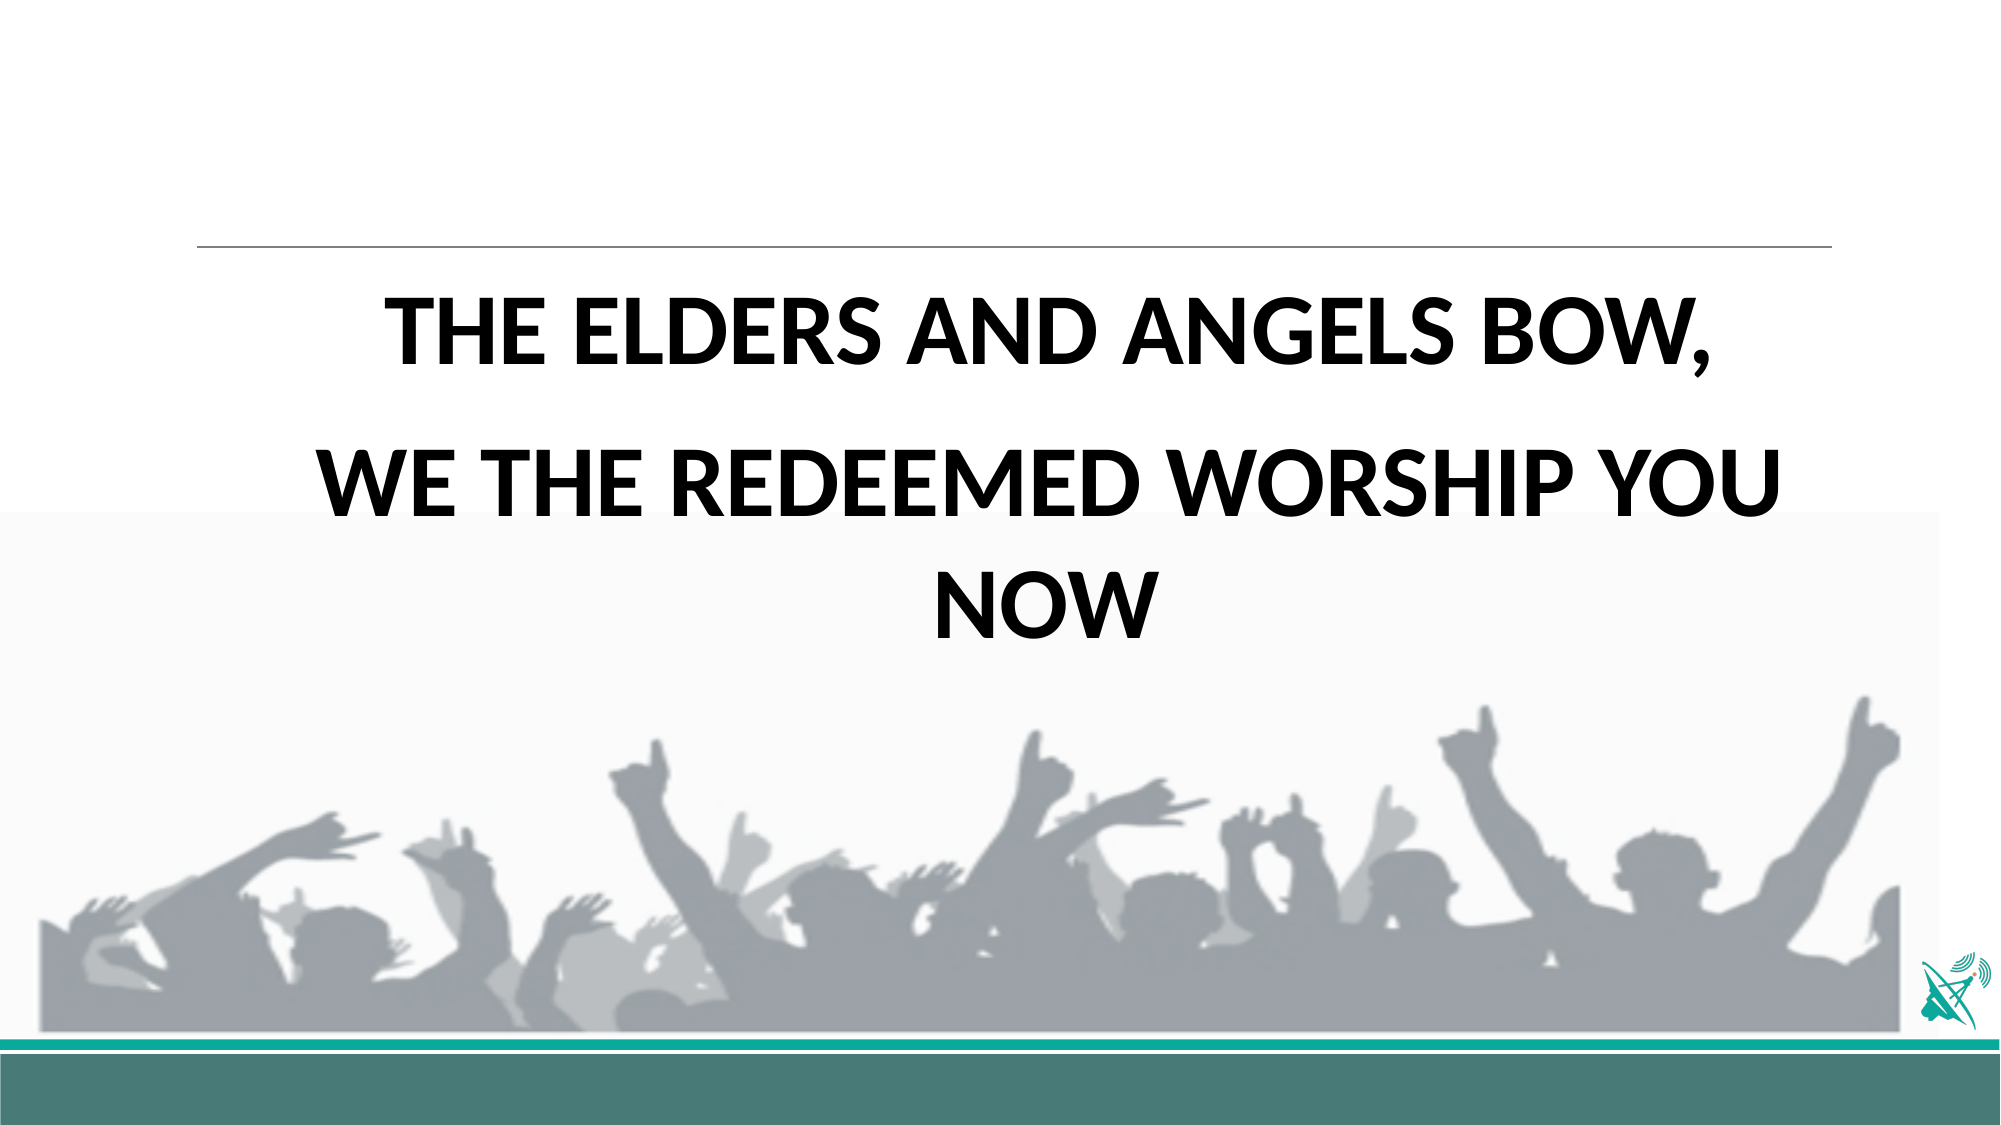

THE ELDERS AND ANGELS BOW,
WE THE REDEEMED WORSHIP YOU NOW